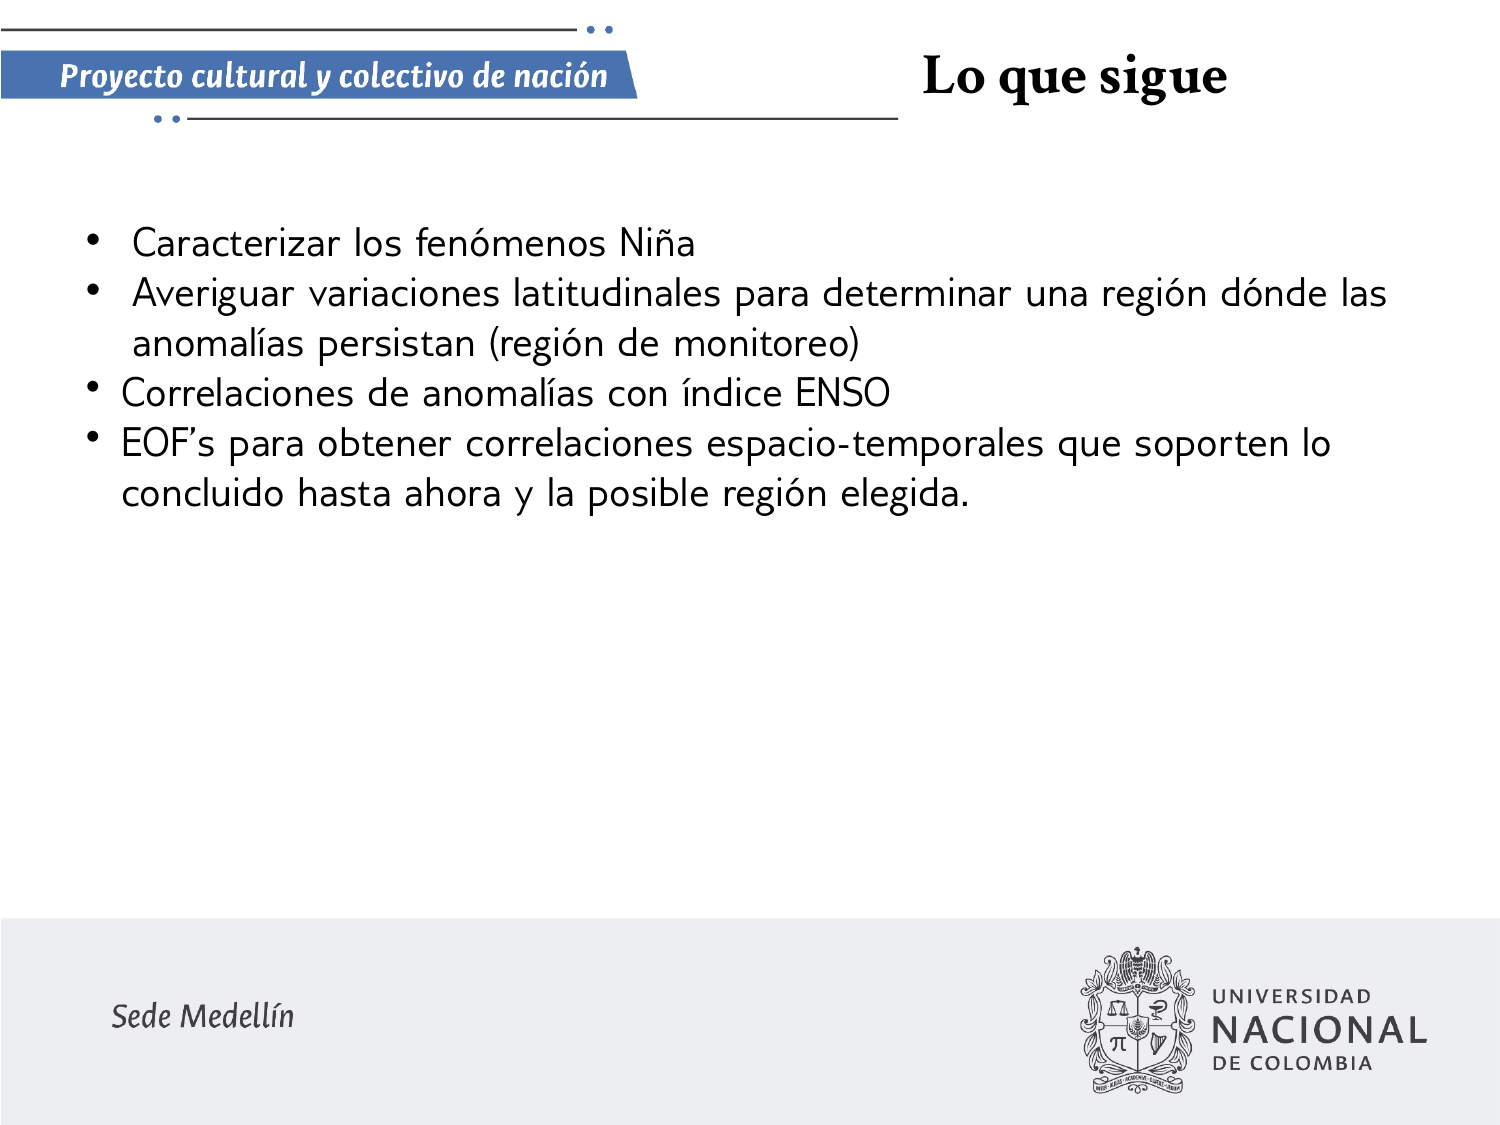

Lo que sigue

Caracterizar los fenómenos Niña
Averiguar variaciones latitudinales para determinar una región dónde las anomalías persistan (región de monitoreo)
Correlaciones de anomalías con índice ENSO
EOF’s para obtener correlaciones espacio-temporales que soporten lo concluido hasta ahora y la posible región elegida.